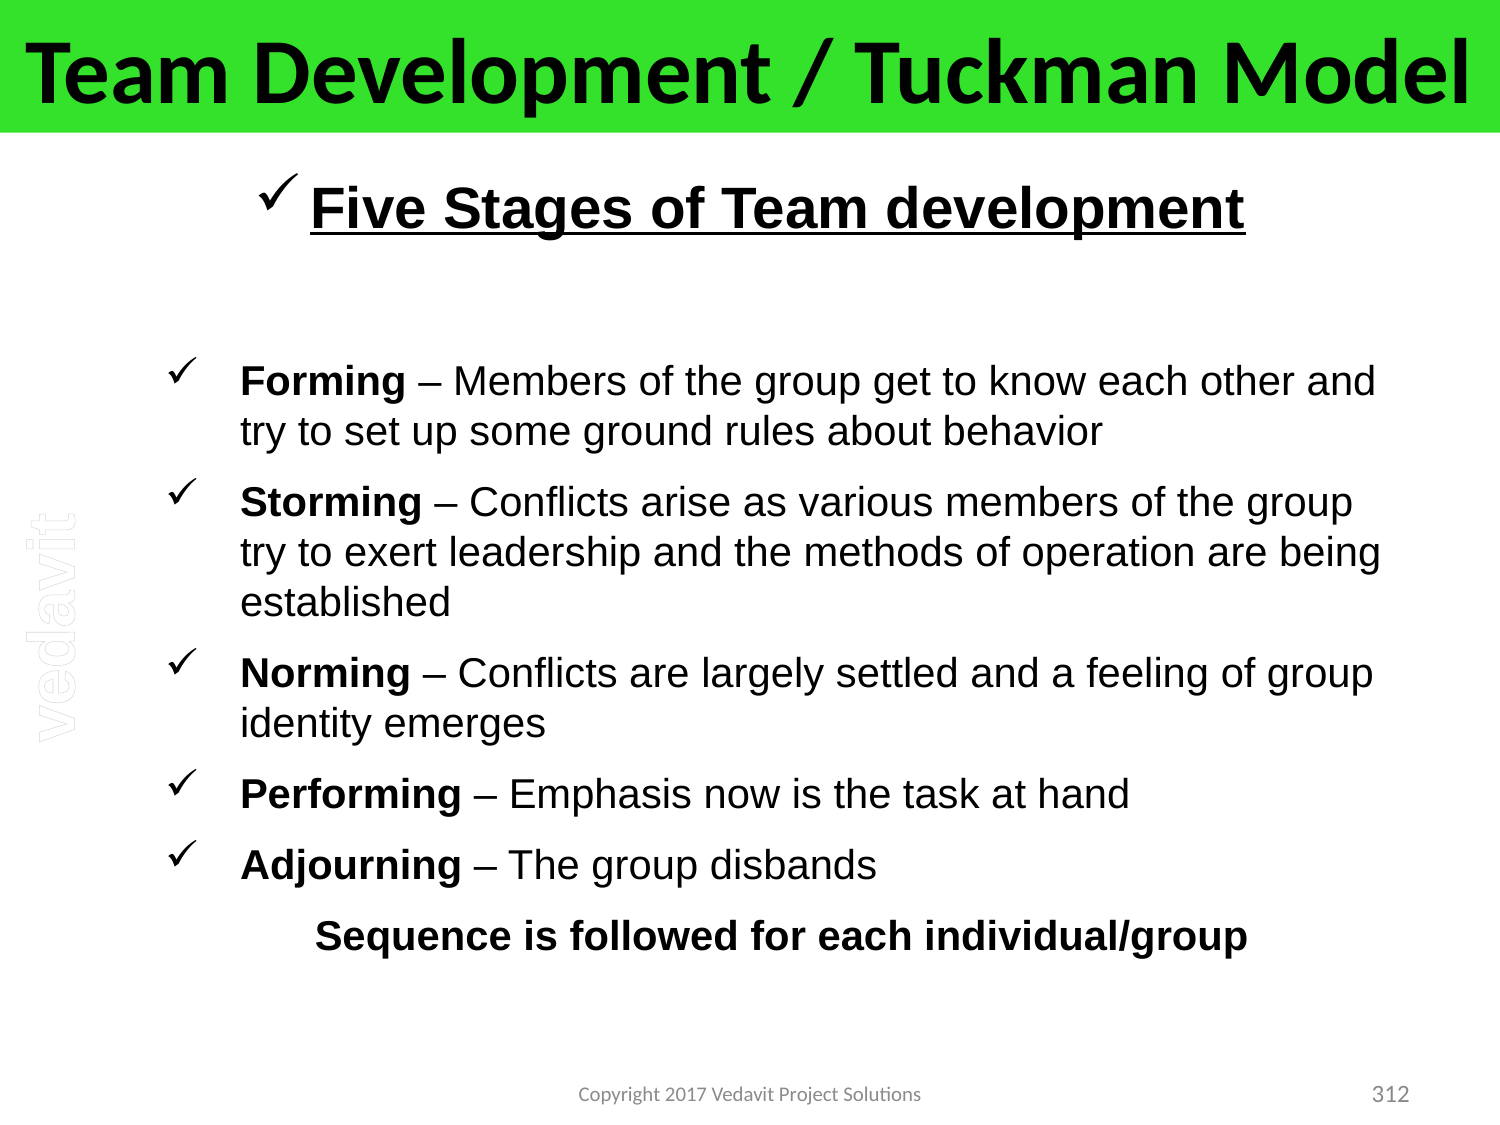

# Team Development / Tuckman Model
Five Stages of Team development

Forming – Members of the group get to know each other and try to set up some ground rules about behavior
Storming – Conflicts arise as various members of the group try to exert leadership and the methods of operation are being established
Norming – Conflicts are largely settled and a feeling of group identity emerges
Performing – Emphasis now is the task at hand
Adjourning – The group disbands
Sequence is followed for each individual/group
Copyright 2017 Vedavit Project Solutions
312